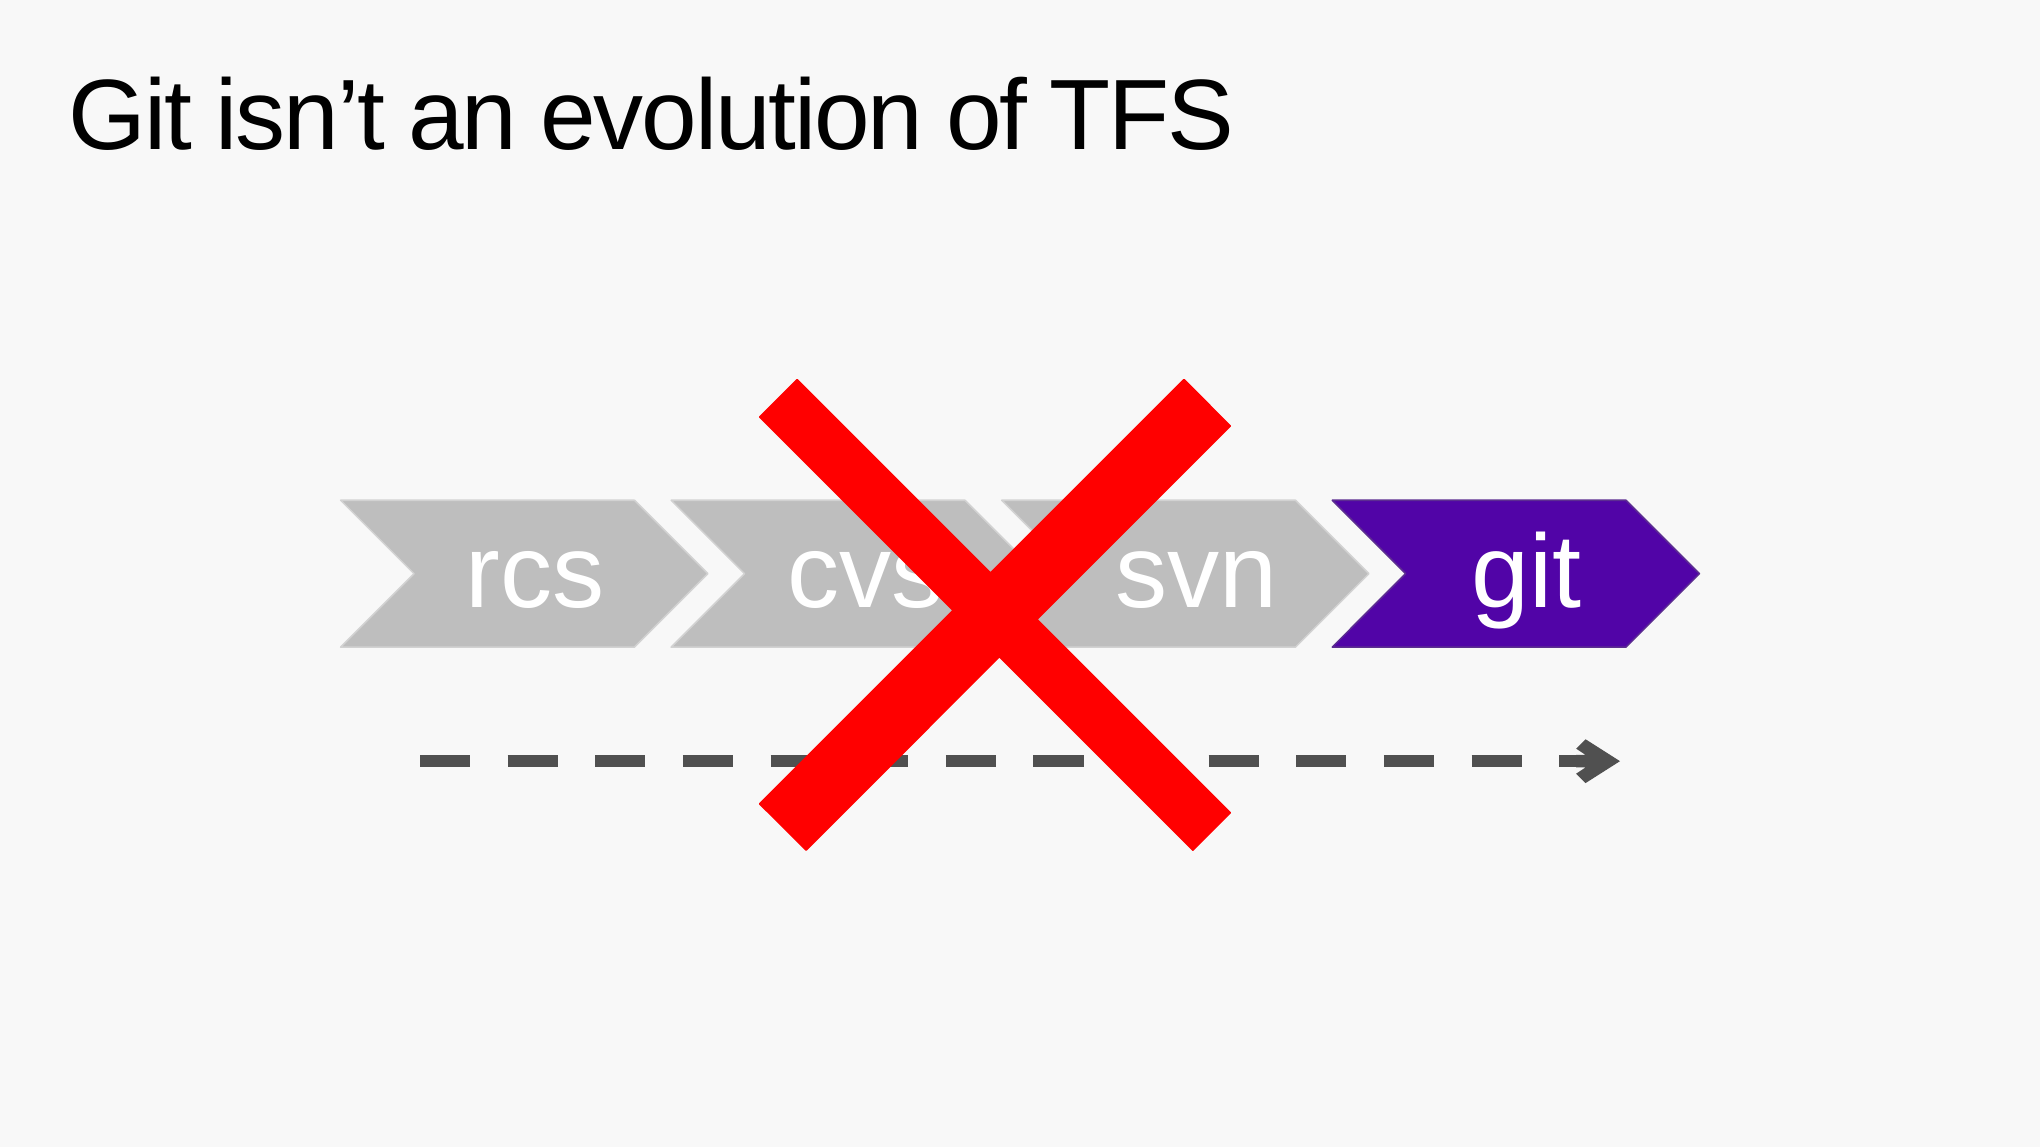

# Git isn’t an evolution of TFS
rcs
cvs
svn
git